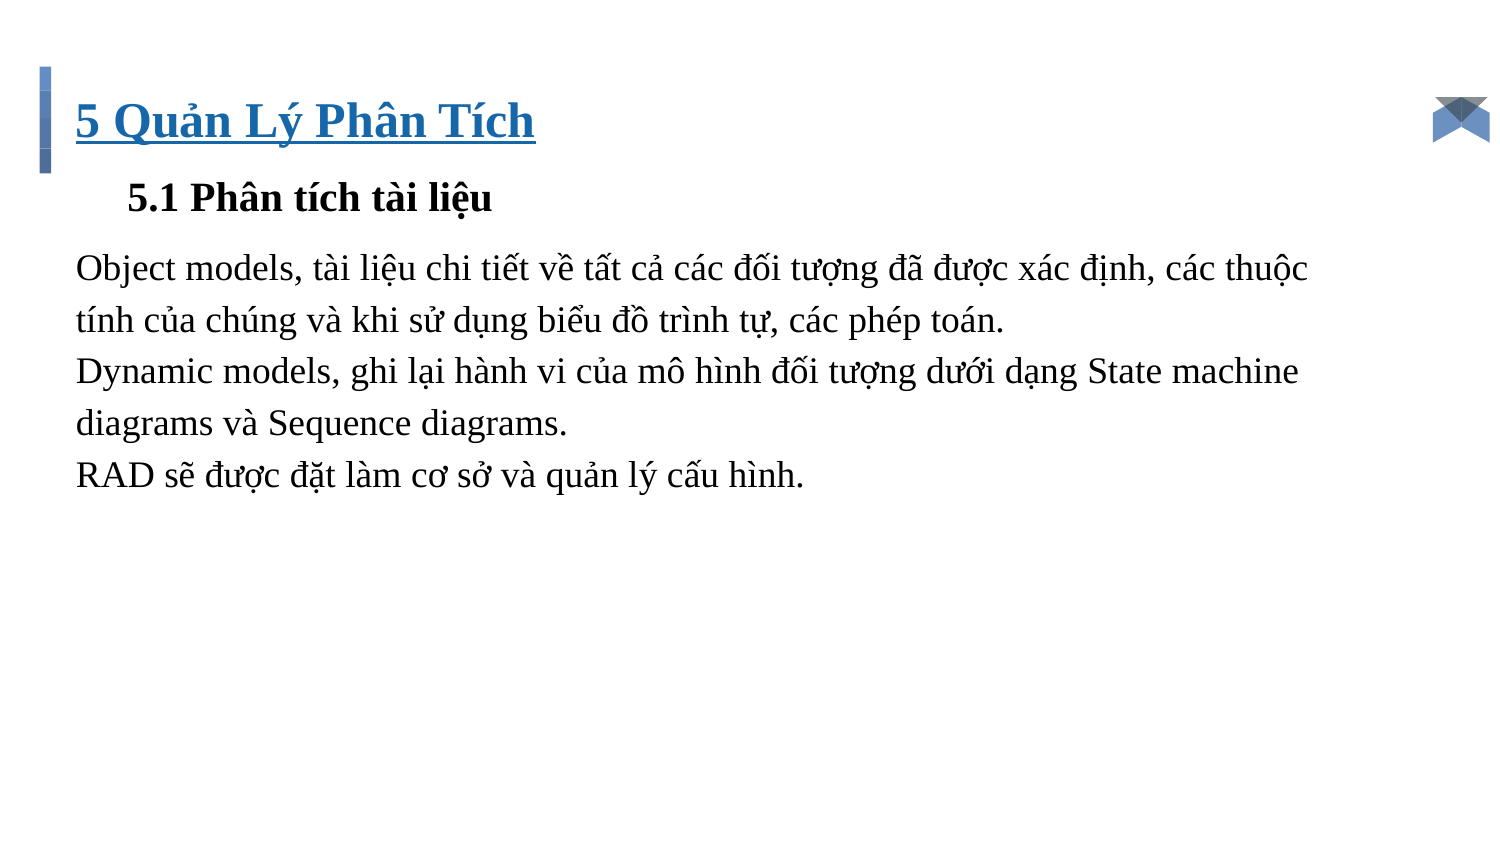

# 5 Quản Lý Phân Tích

5.1 Phân tích tài liệu
Object models, tài liệu chi tiết về tất cả các đối tượng đã được xác định, các thuộc tính của chúng và khi sử dụng biểu đồ trình tự, các phép toán.
Dynamic models, ghi lại hành vi của mô hình đối tượng dưới dạng State machine diagrams và Sequence diagrams.
RAD sẽ được đặt làm cơ sở và quản lý cấu hình.